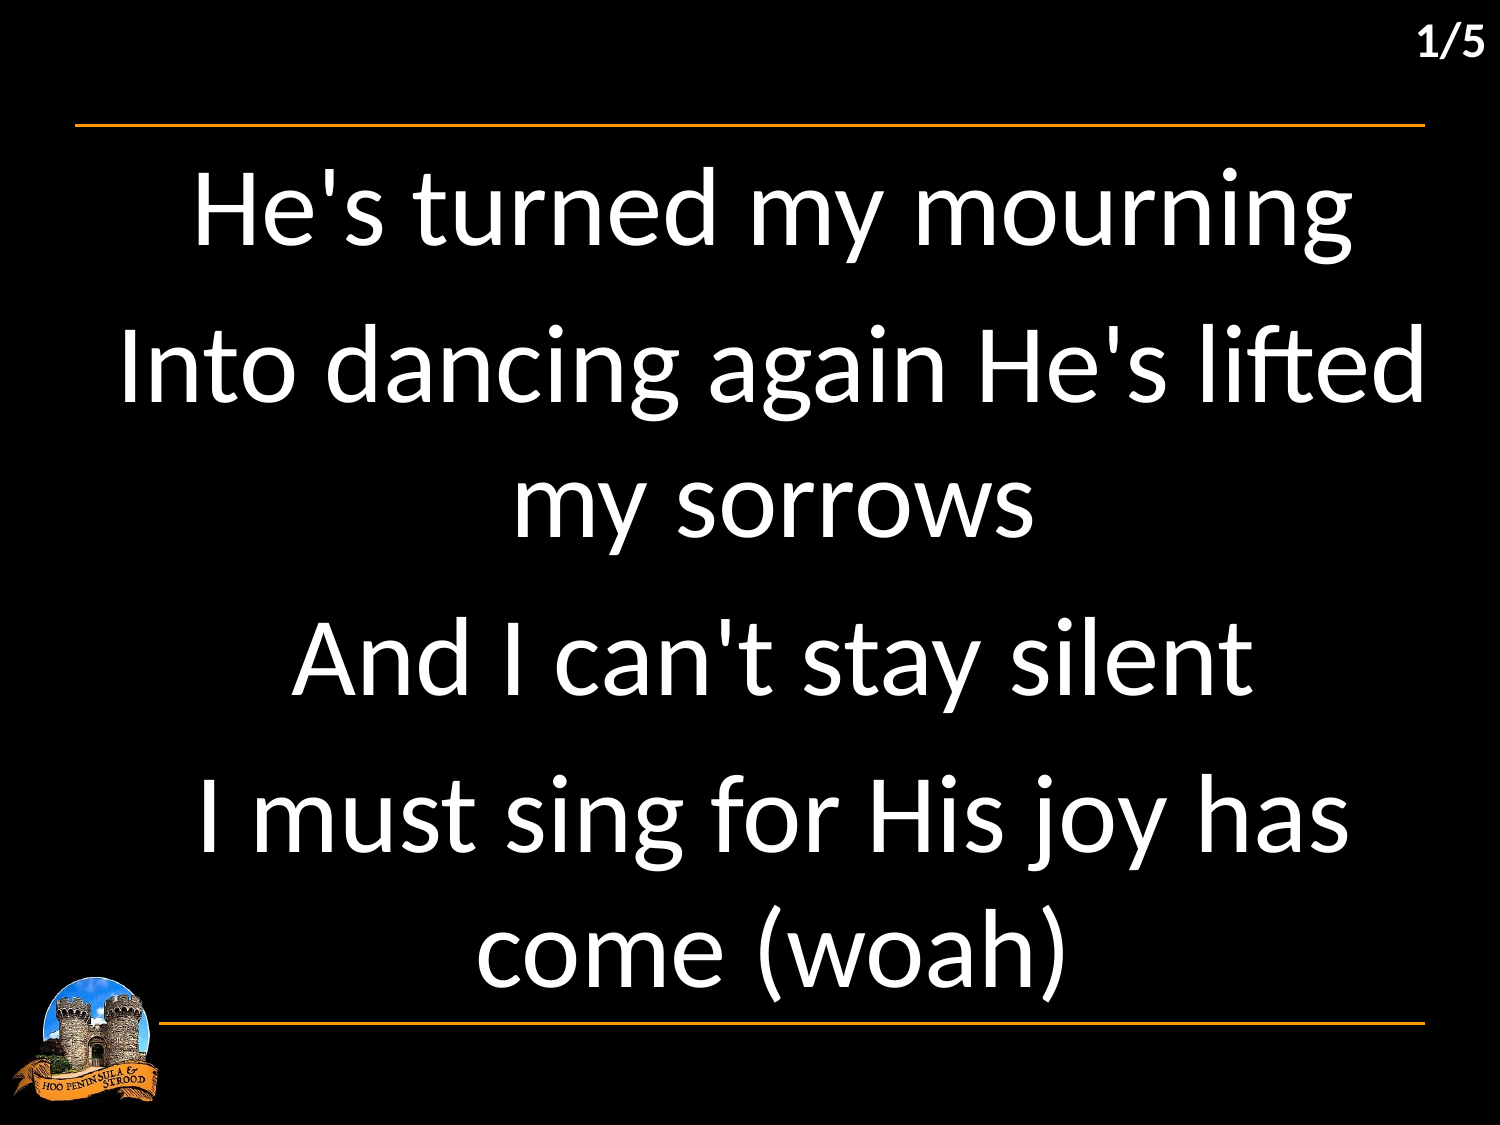

1/5
He's turned my mourning
Into dancing again He's lifted my sorrows
And I can't stay silent
I must sing for His joy has come (woah)